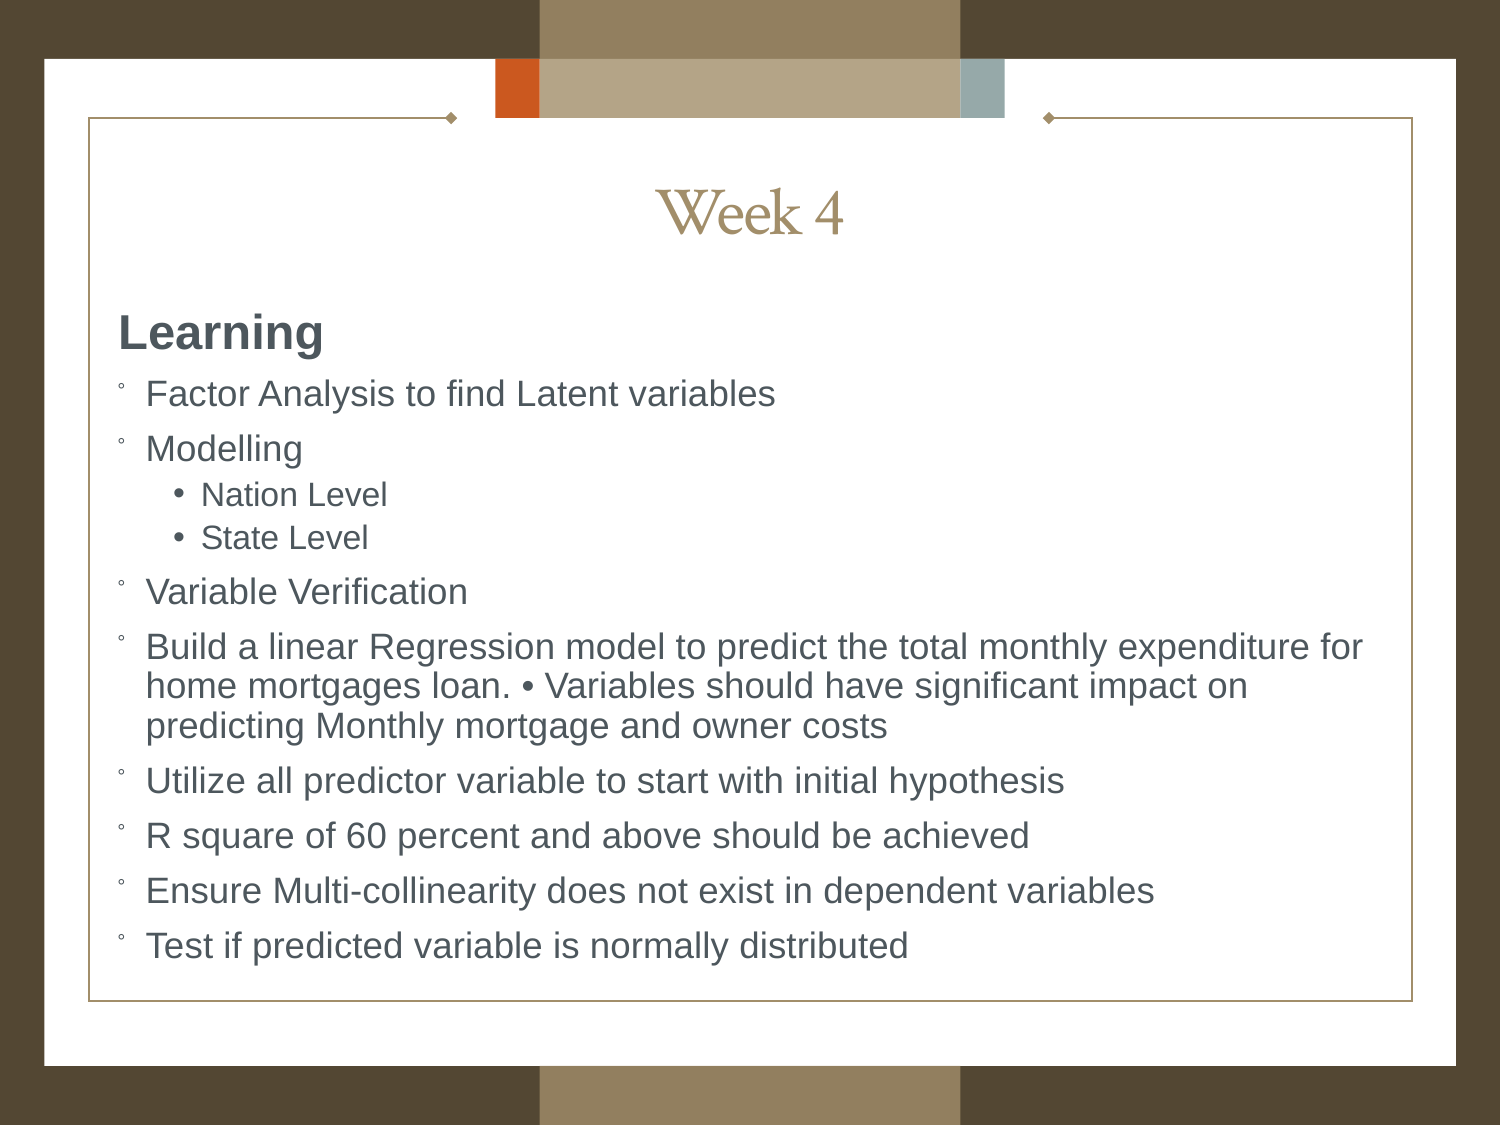

# Week 4
Learning
Factor Analysis to find Latent variables
Modelling
Nation Level
State Level
Variable Verification
Build a linear Regression model to predict the total monthly expenditure for home mortgages loan. • Variables should have significant impact on predicting Monthly mortgage and owner costs
Utilize all predictor variable to start with initial hypothesis
R square of 60 percent and above should be achieved
Ensure Multi-collinearity does not exist in dependent variables
Test if predicted variable is normally distributed